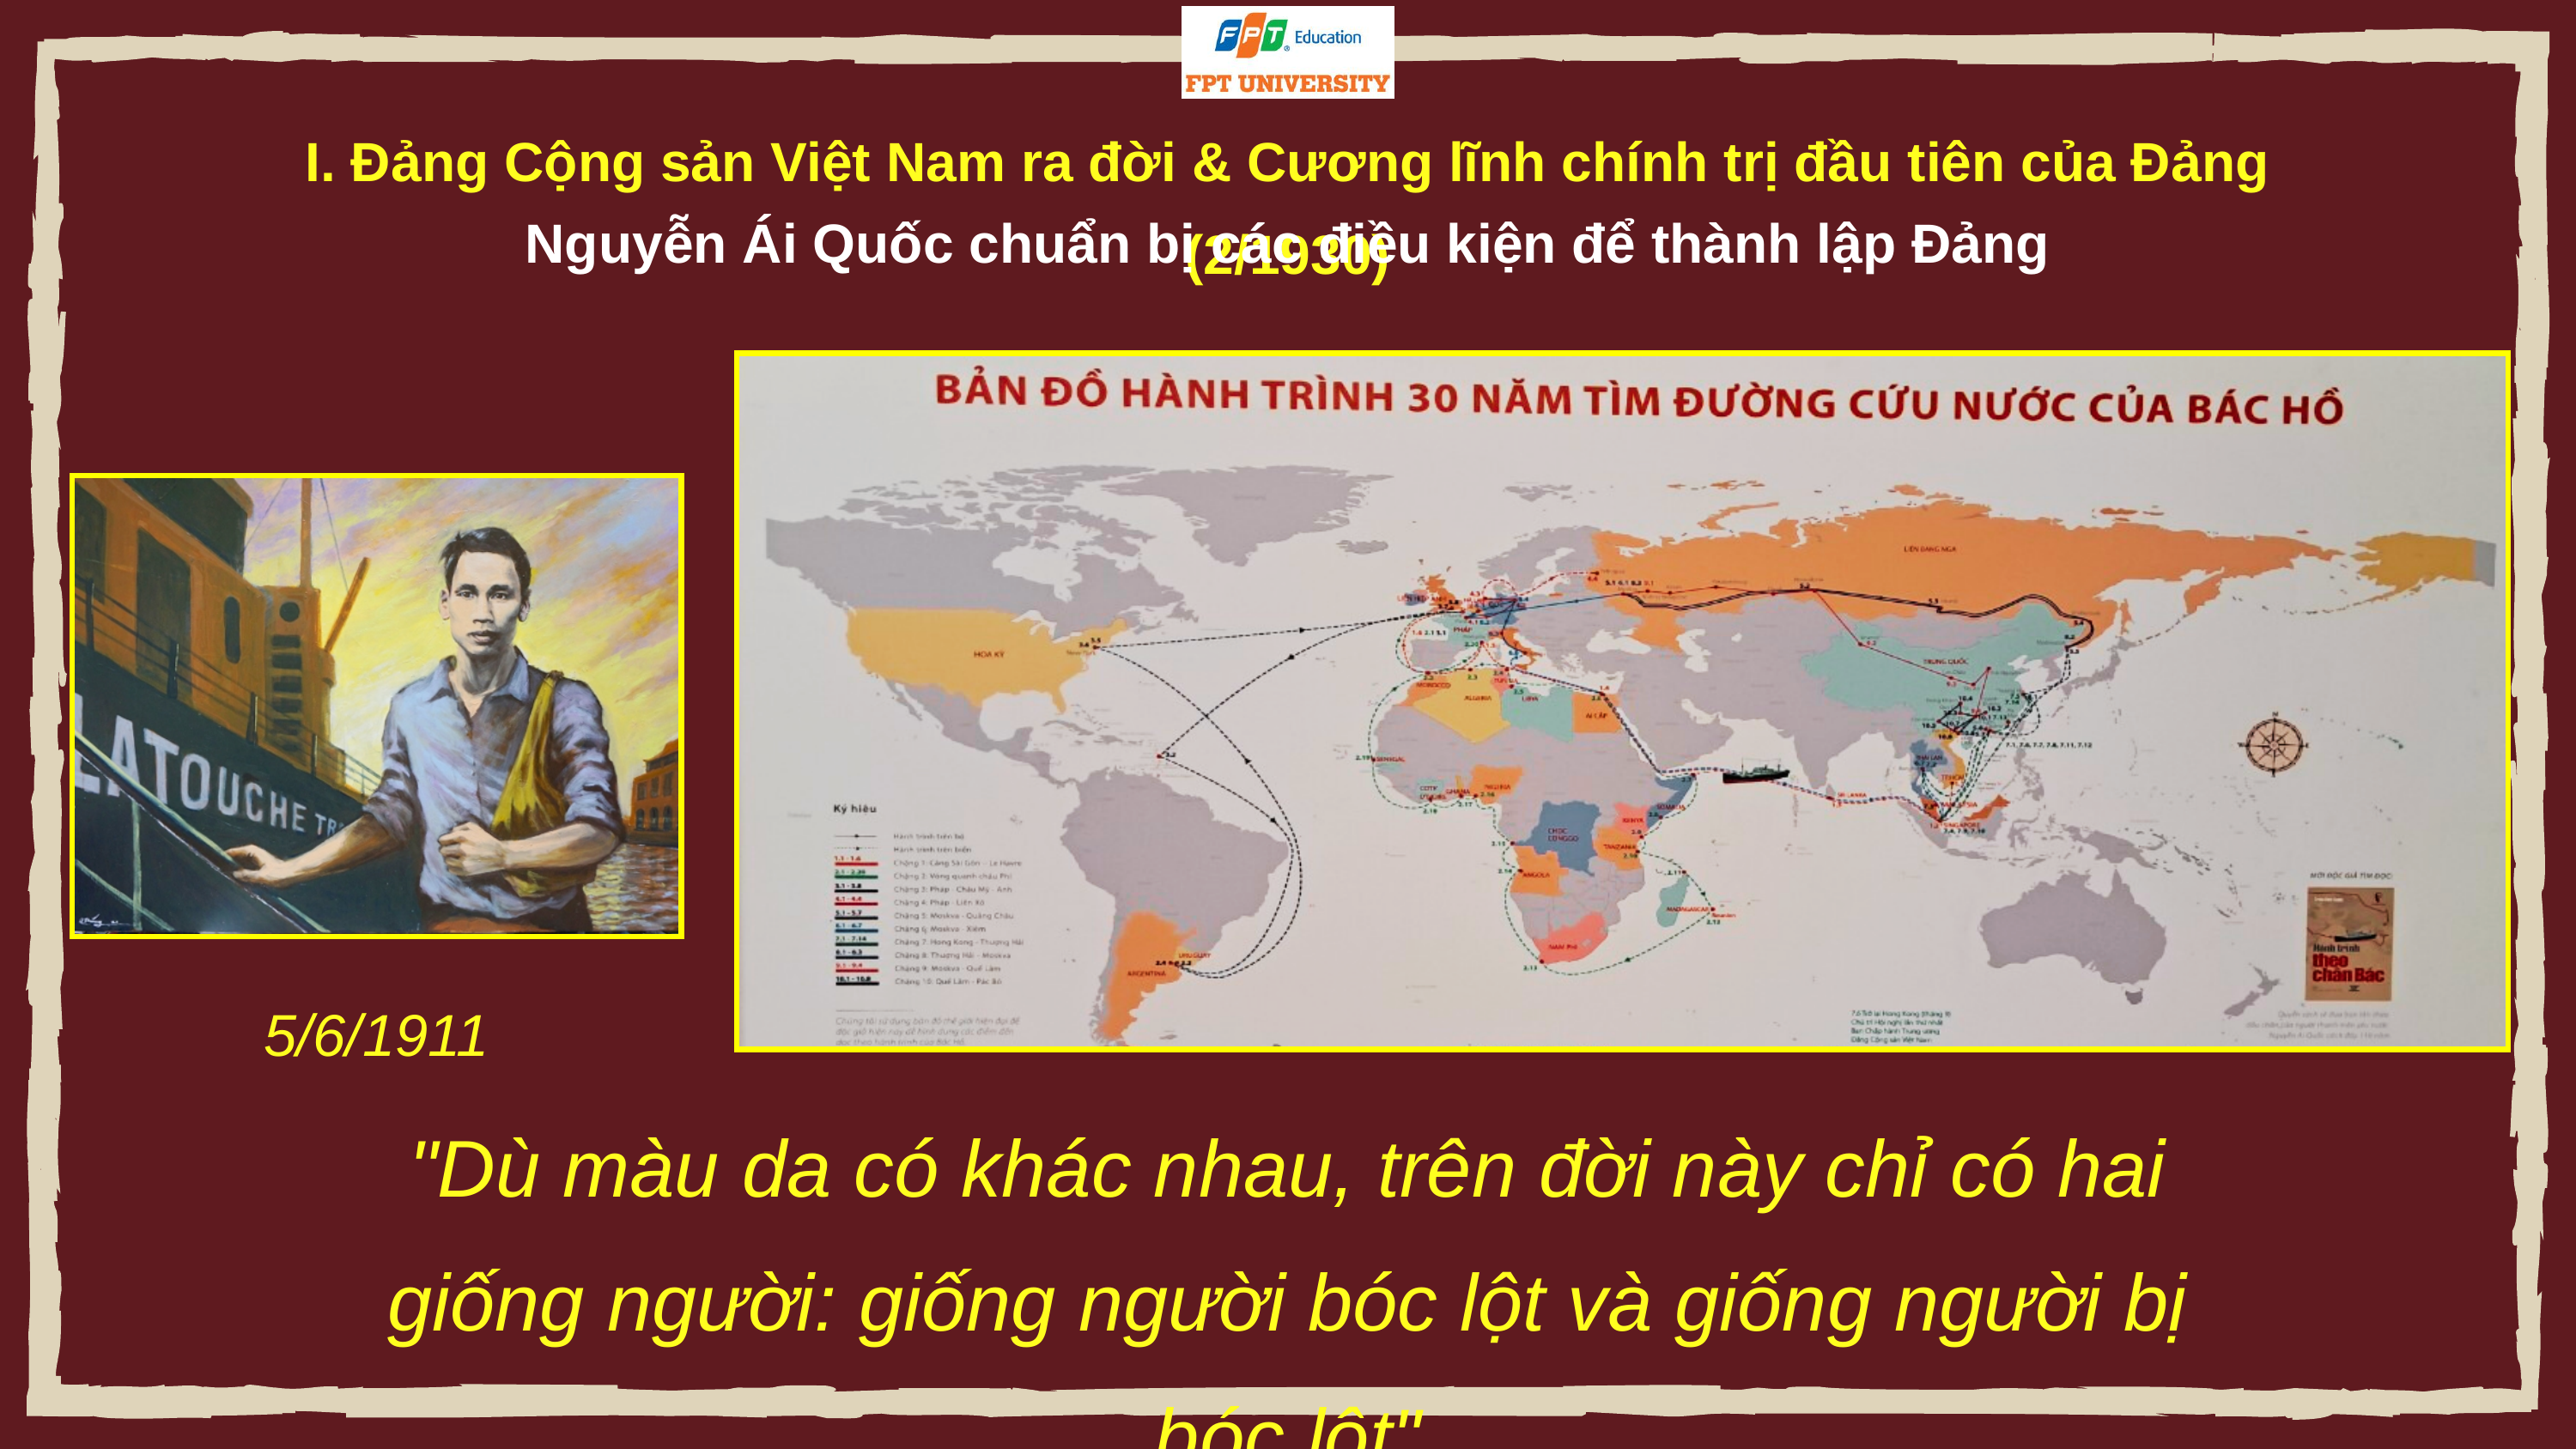

I. Đảng Cộng sản Việt Nam ra đời & Cương lĩnh chính trị đầu tiên của Đảng (2/1930)
Nguyễn Ái Quốc chuẩn bị các điều kiện để thành lập Đảng

5/6/1911
"Dù màu da có khác nhau, trên đời này chỉ có hai giống người: giống người bóc lột và giống người bị bóc lột"